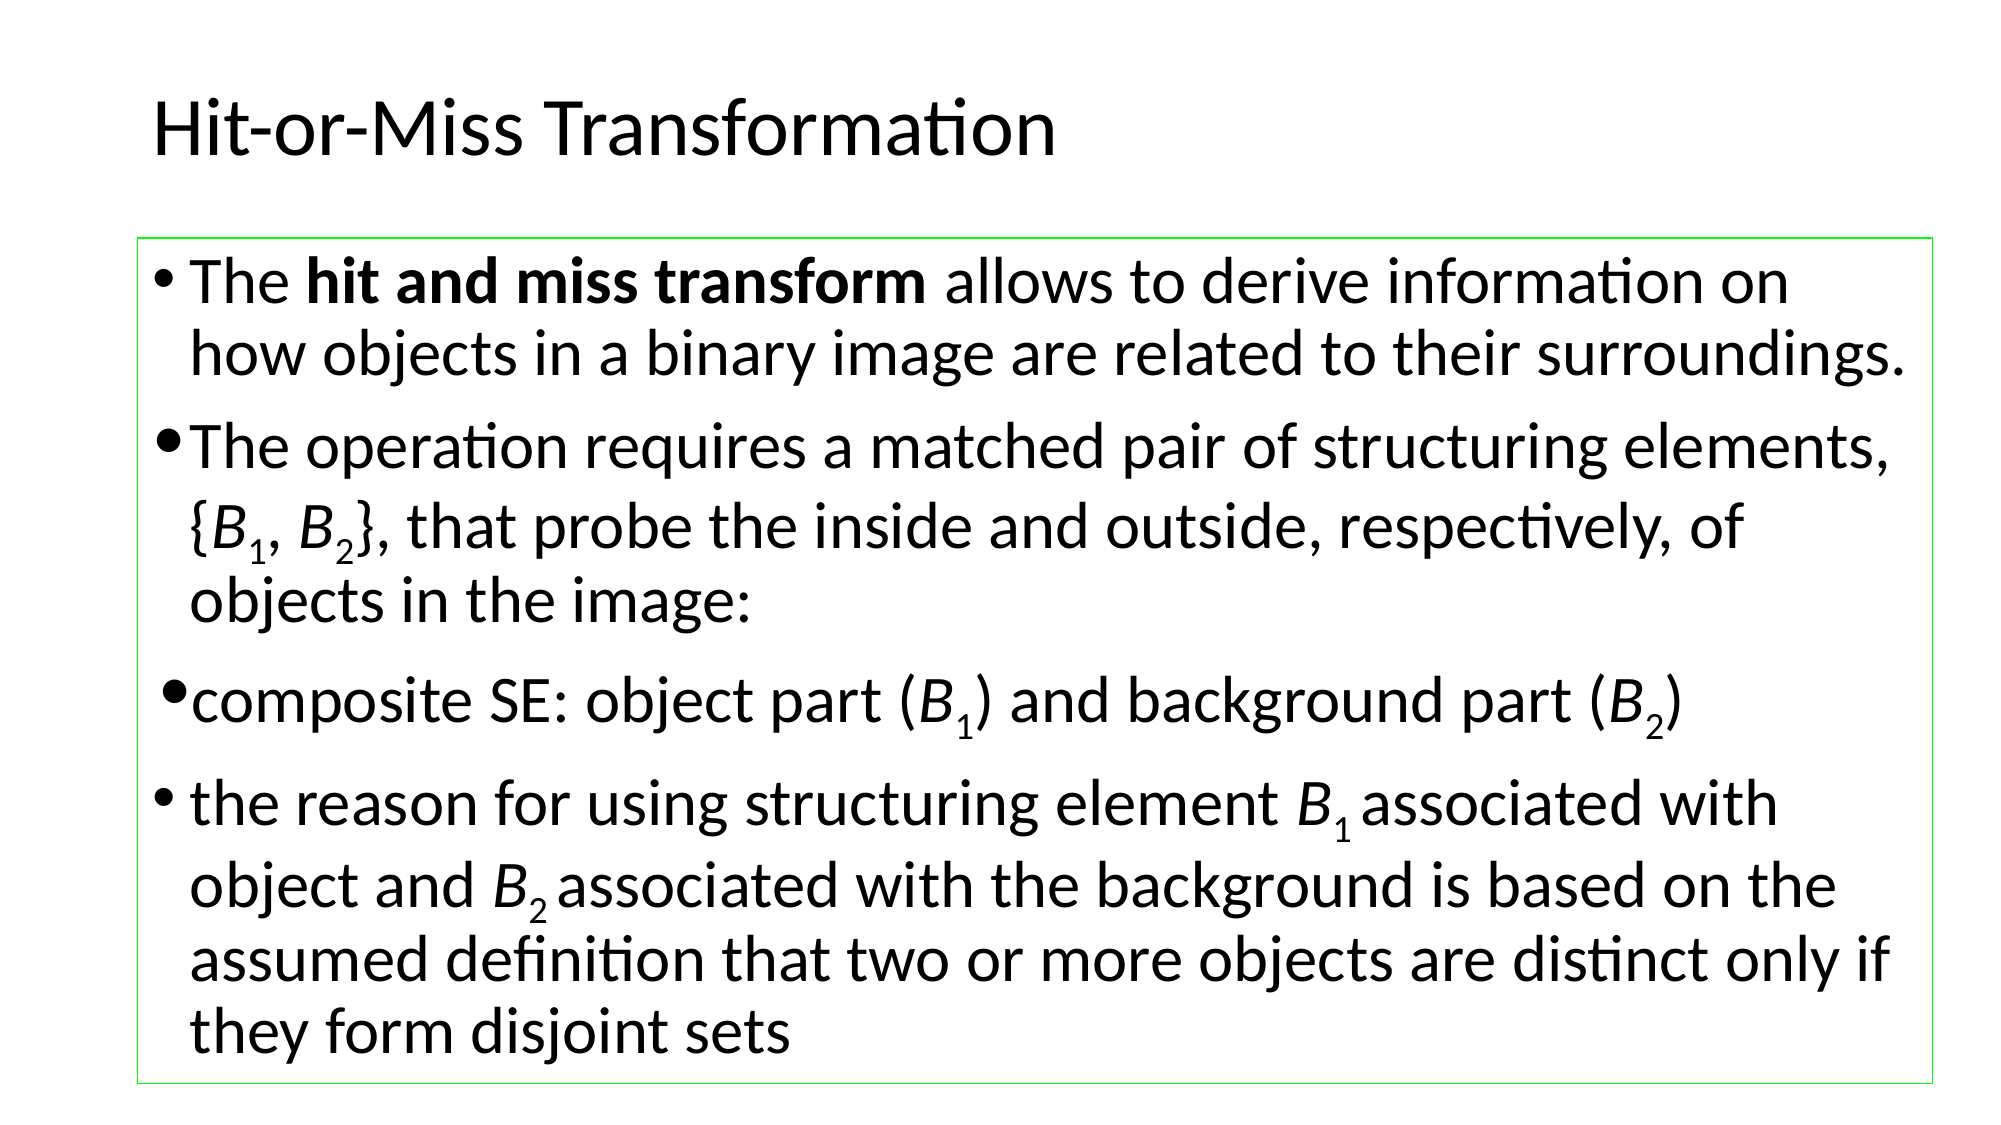

# Hit-or-Miss Transformation
The hit and miss transform allows to derive information on how objects in a binary image are related to their surroundings.
The operation requires a matched pair of structuring elements, {B1, B2}, that probe the inside and outside, respectively, of objects in the image:
composite SE: object part (B1) and background part (B2)
the reason for using structuring element B1 associated with object and B2 associated with the background is based on the assumed definition that two or more objects are distinct only if they form disjoint sets